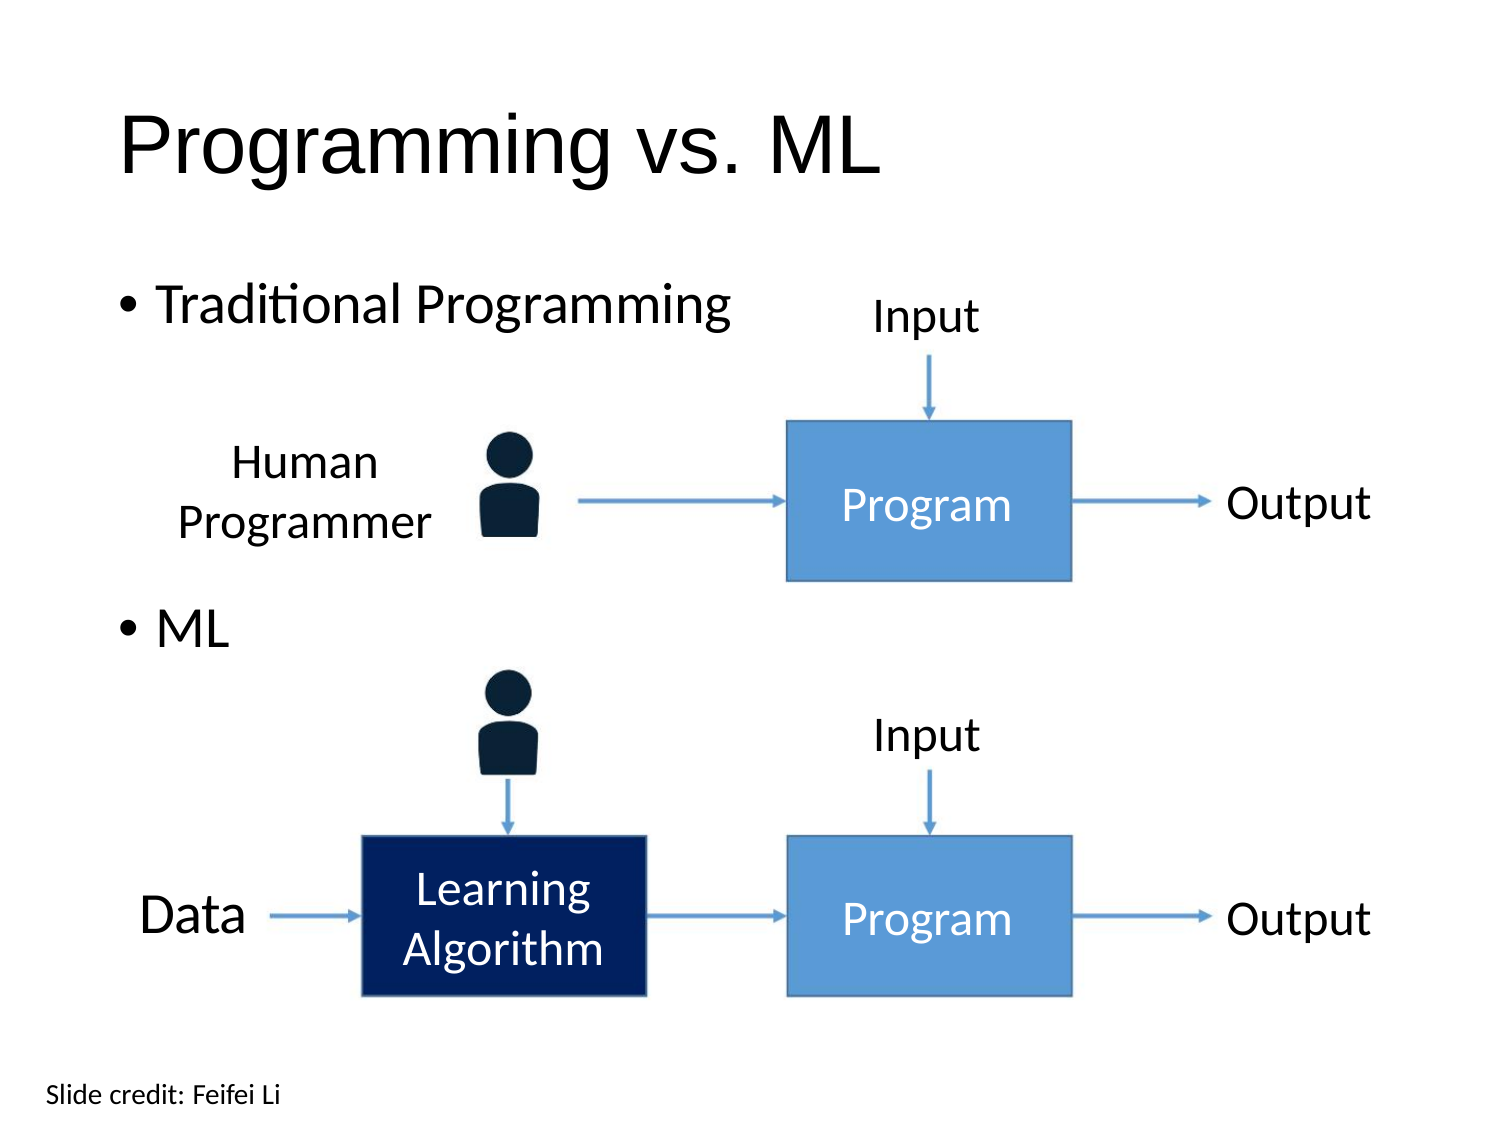

Programming vs. ML
• Traditional Programming
Input
Human
Programmer
Output
Program
• ML
Input
Learning
Data
Output
Program
Algorithm
Slide credit: Feifei Li